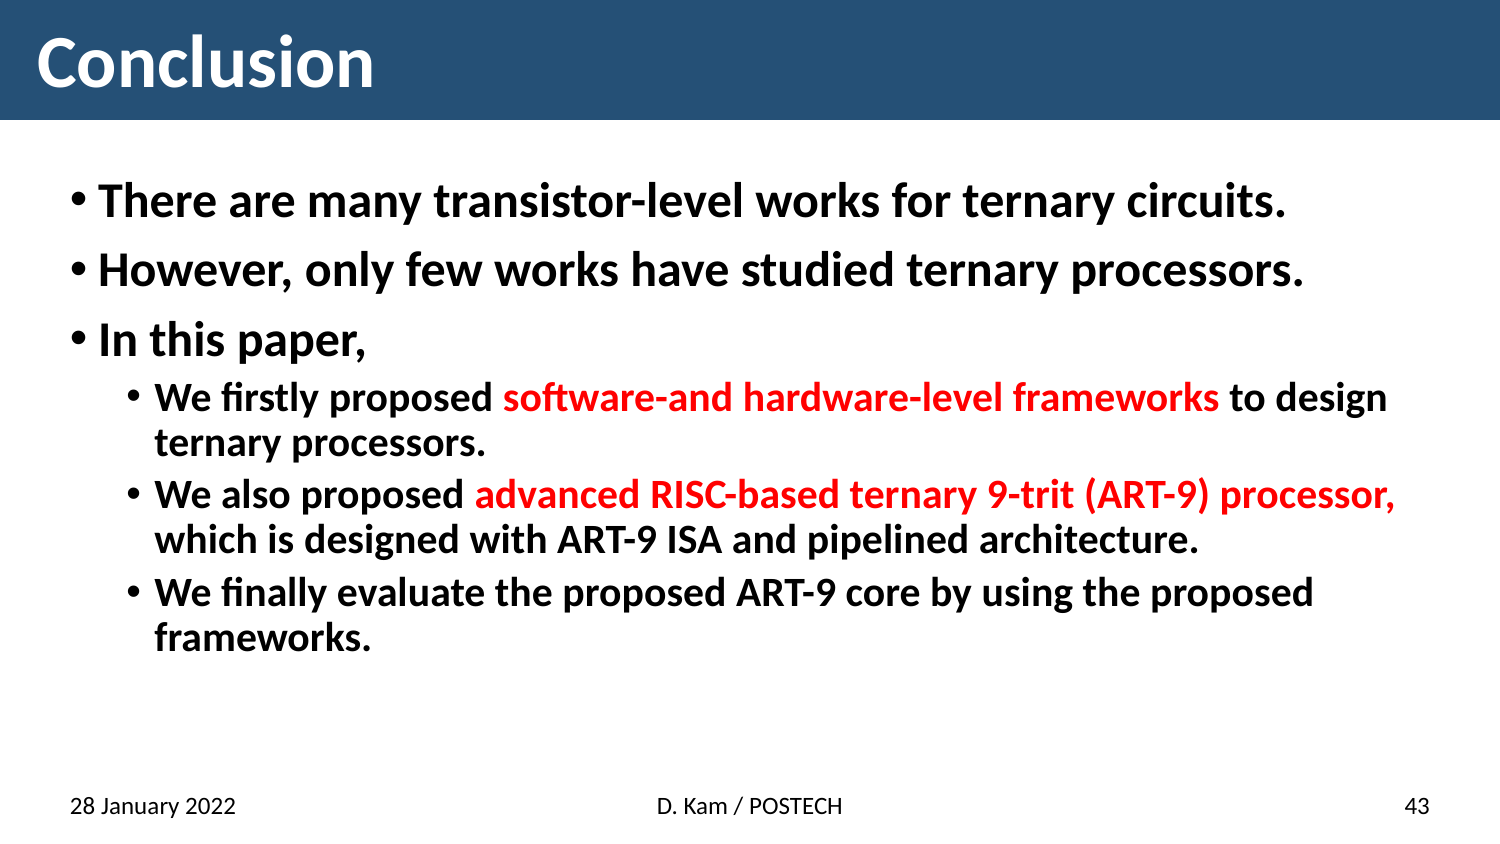

# Conclusion
There are many transistor-level works for ternary circuits.
However, only few works have studied ternary processors.
In this paper,
We firstly proposed software-and hardware-level frameworks to design ternary processors.
We also proposed advanced RISC-based ternary 9-trit (ART-9) processor, which is designed with ART-9 ISA and pipelined architecture.
We finally evaluate the proposed ART-9 core by using the proposed frameworks.
28 January 2022
D. Kam / POSTECH
43